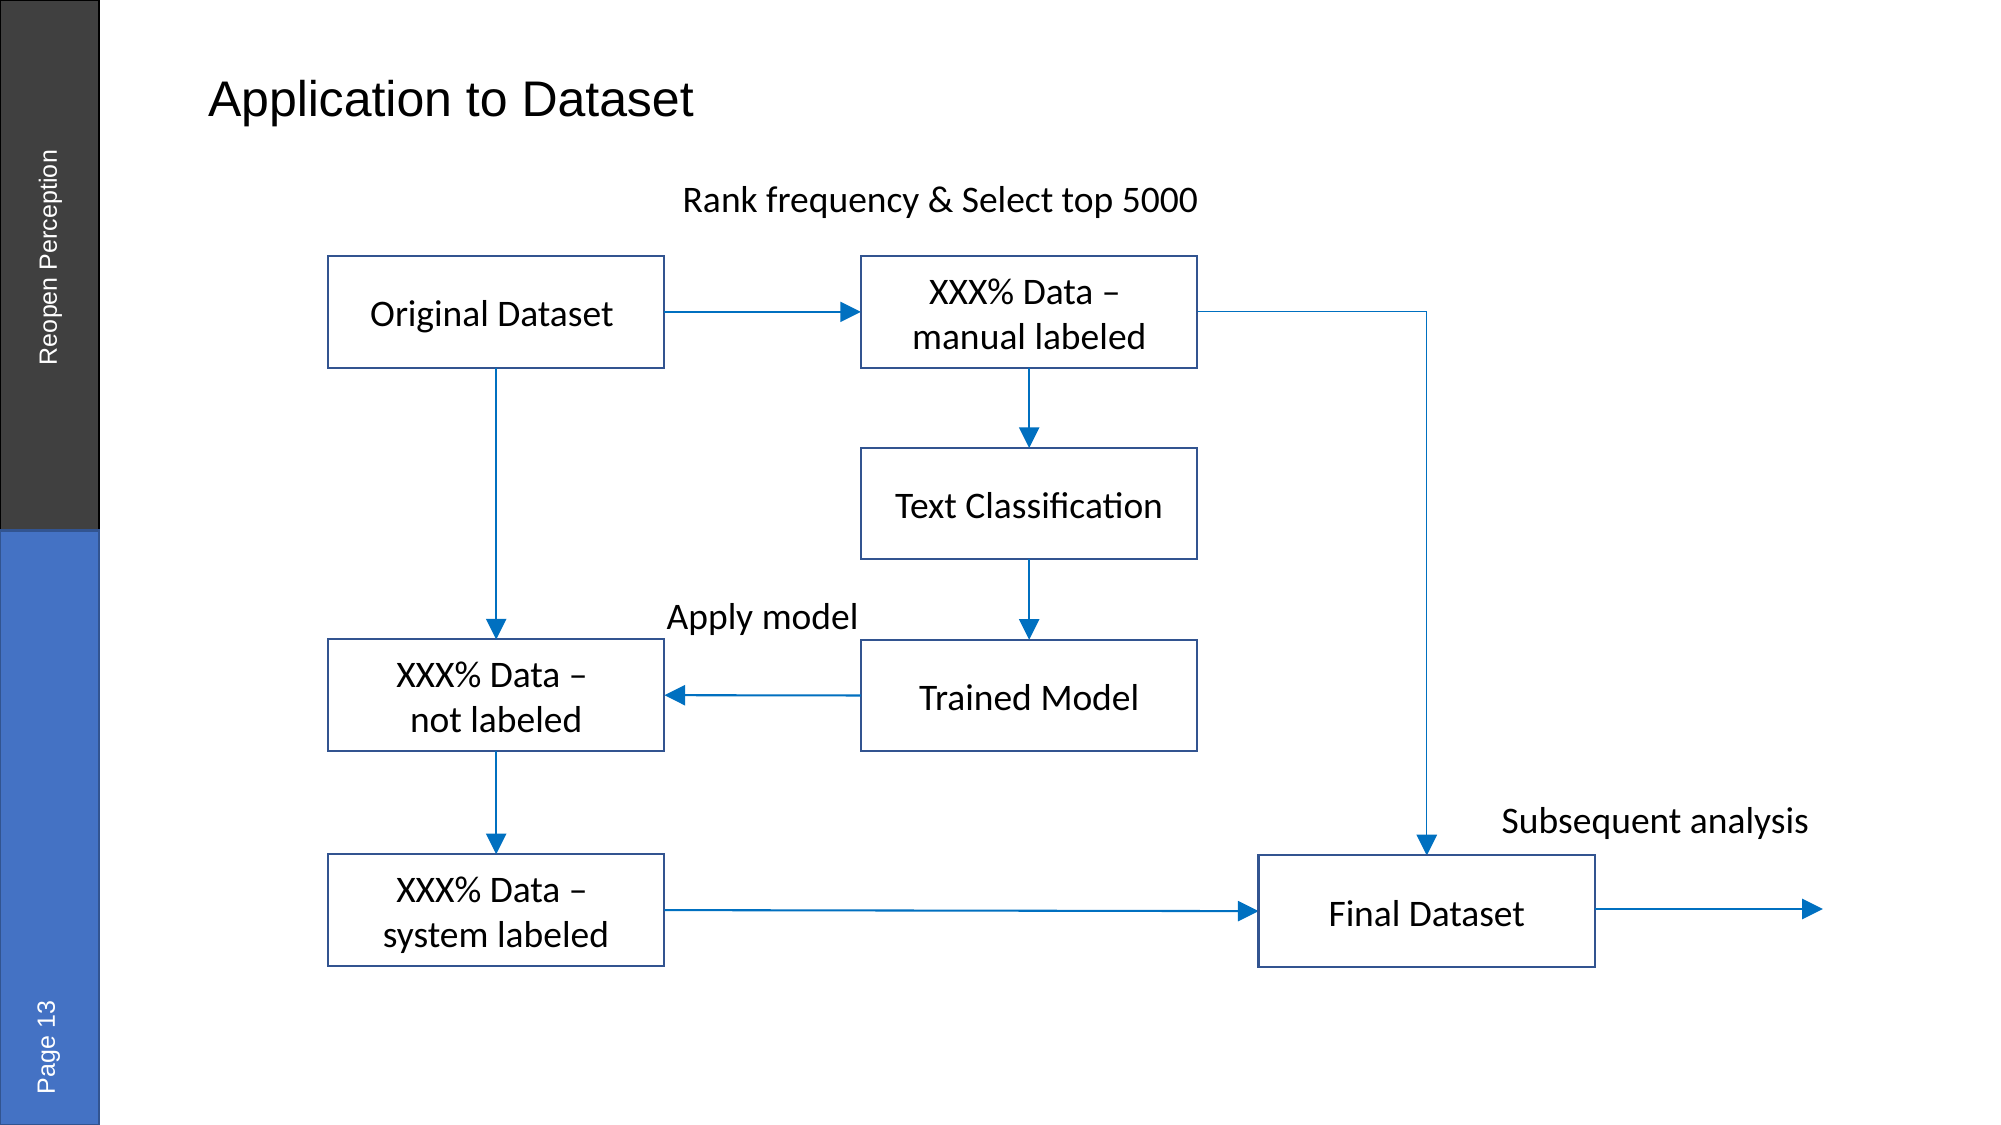

Application to Dataset
Rank frequency & Select top 5000
Original Dataset
XXX% Data –
manual labeled

Reopen Perception
Text Classification

Apply model
XXX% Data –
not labeled
Trained Model
Subsequent analysis
XXX% Data –
system labeled
Final Dataset

Page 13